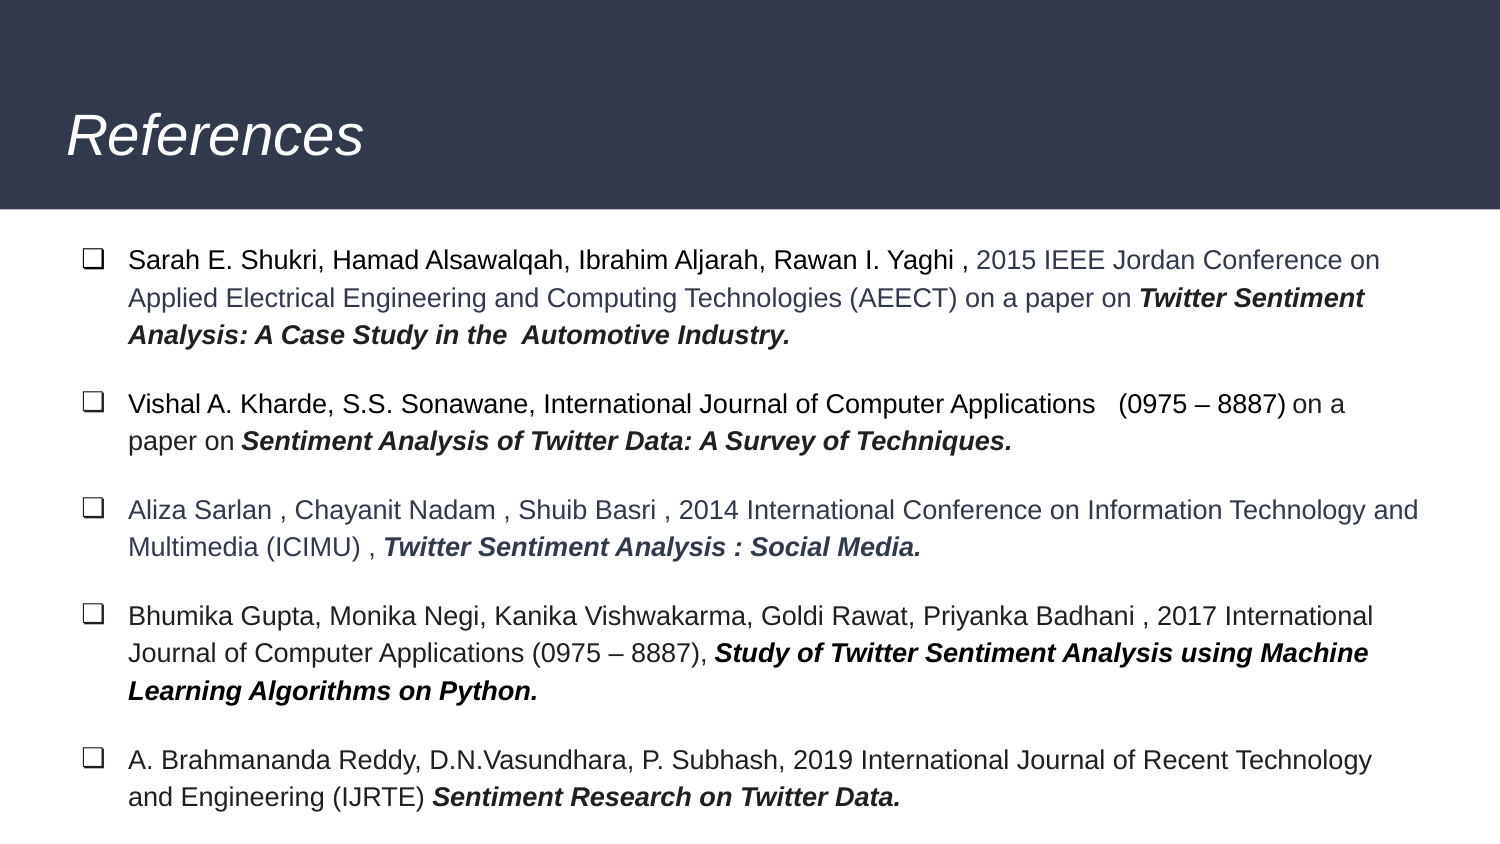

References
# References
Sarah E. Shukri, Hamad Alsawalqah, Ibrahim Aljarah, Rawan I. Yaghi , 2015 IEEE Jordan Conference on Applied Electrical Engineering and Computing Technologies (AEECT) on a paper on Twitter Sentiment Analysis: A Case Study in the  Automotive Industry.

Vishal A. Kharde, S.S. Sonawane, International Journal of Computer Applications   (0975 – 8887) on a paper on Sentiment Analysis of Twitter Data: A Survey of Techniques.

Aliza Sarlan , Chayanit Nadam , Shuib Basri , 2014 International Conference on Information Technology and Multimedia (ICIMU) , Twitter Sentiment Analysis : Social Media.

Bhumika Gupta, Monika Negi, Kanika Vishwakarma, Goldi Rawat, Priyanka Badhani , 2017 International Journal of Computer Applications (0975 – 8887), Study of Twitter Sentiment Analysis using Machine Learning Algorithms on Python.

A. Brahmananda Reddy, D.N.Vasundhara, P. Subhash, 2019 International Journal of Recent Technology and Engineering (IJRTE) Sentiment Research on Twitter Data.